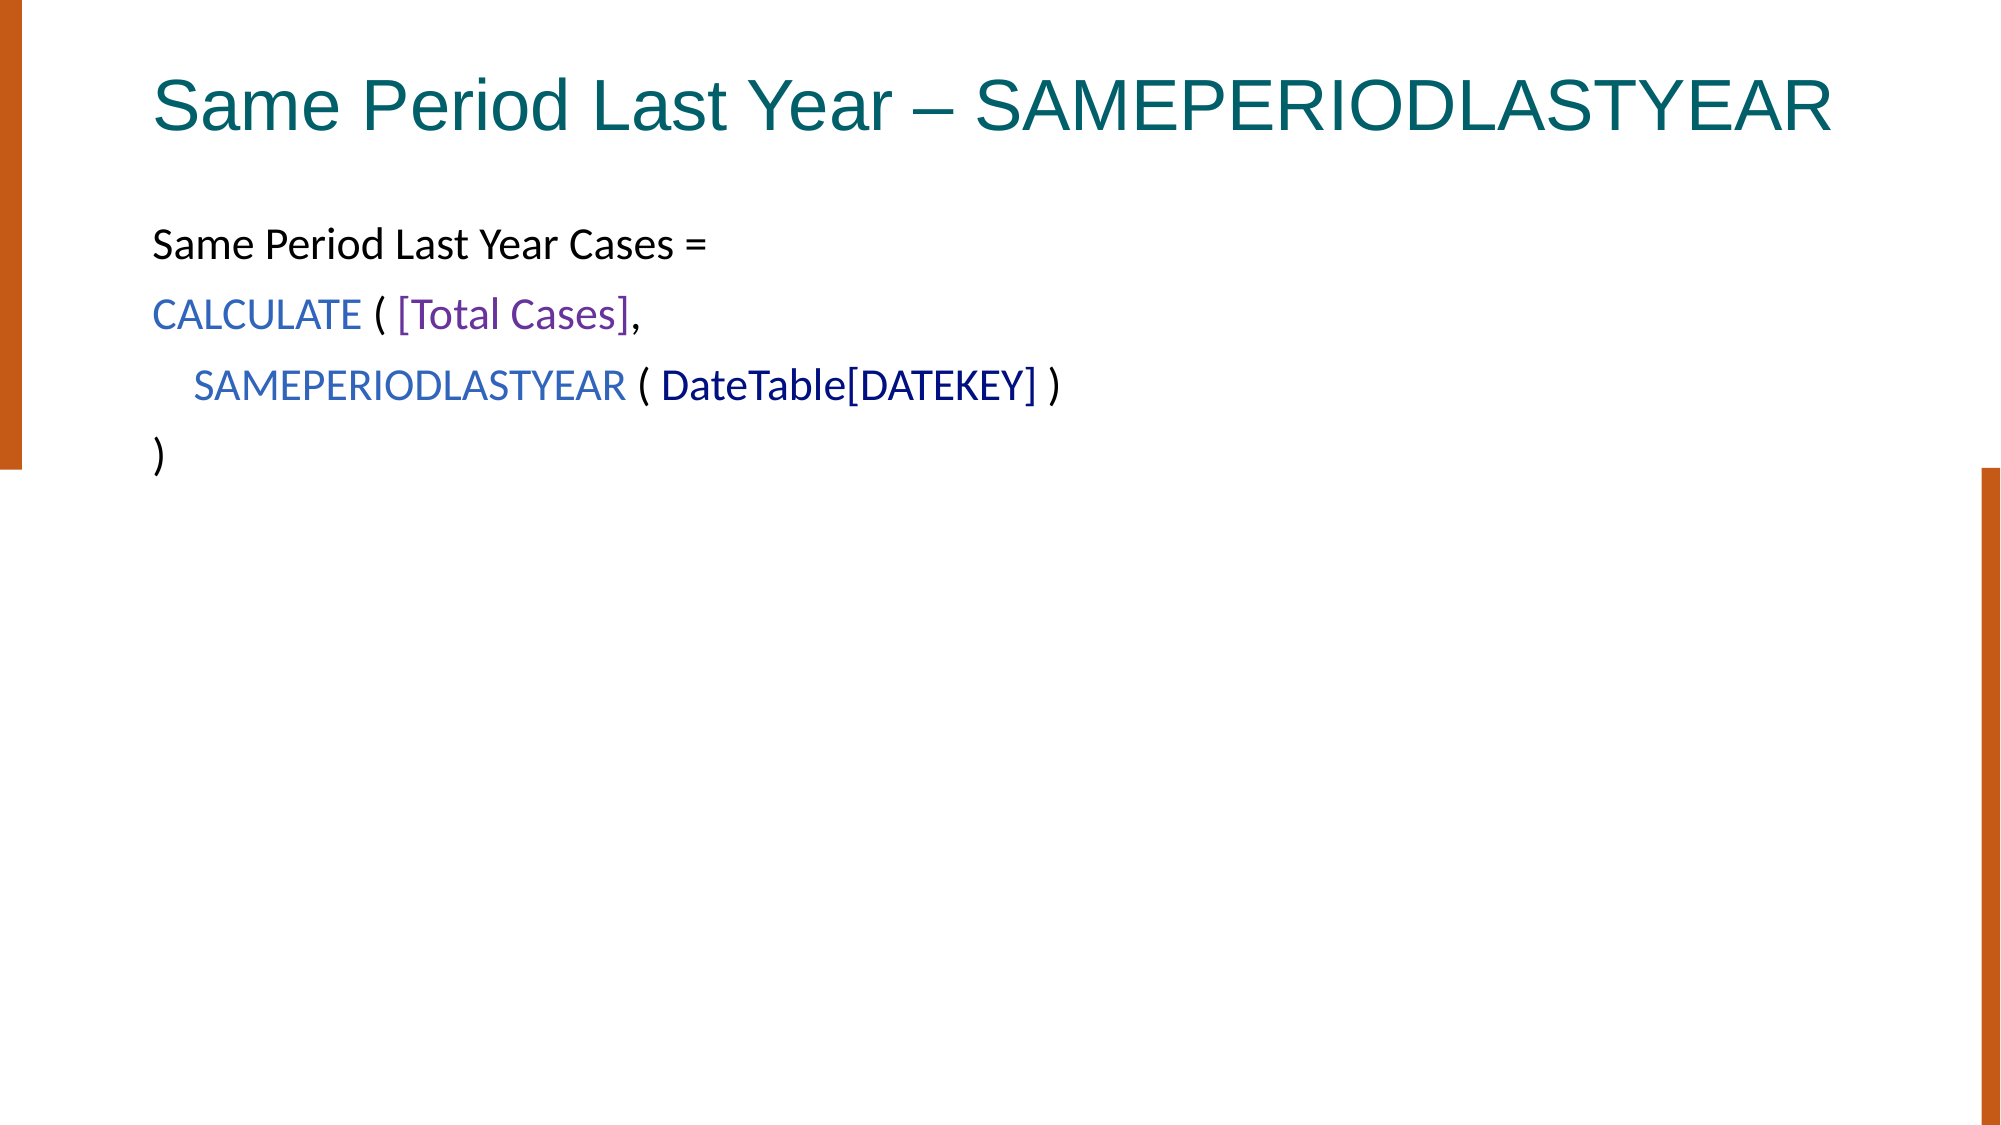

# Same Period Last Year – SAMEPERIODLASTYEAR
Same Period Last Year Cases =
CALCULATE ( [Total Cases],
    SAMEPERIODLASTYEAR ( DateTable[DATEKEY] )
)